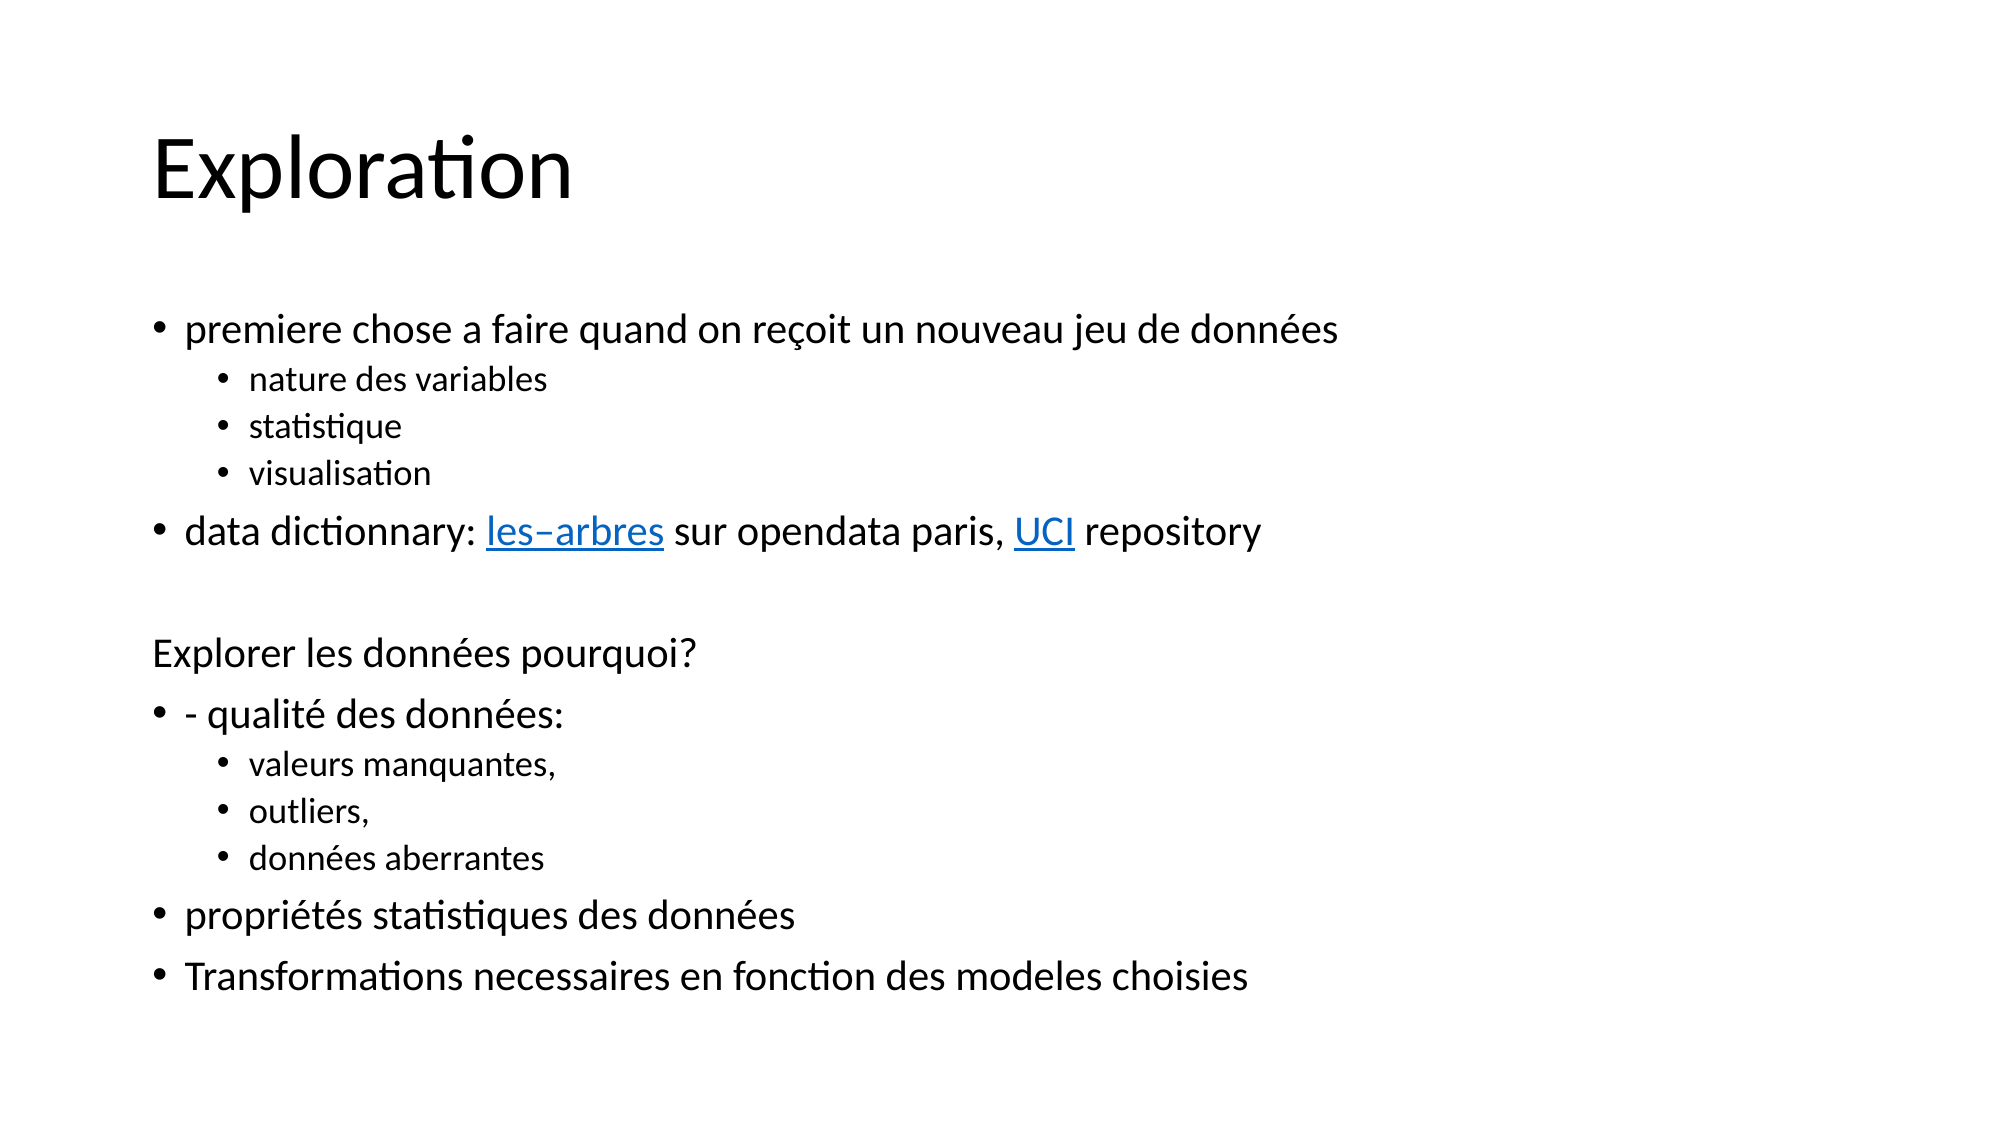

# Exploration
premiere chose a faire quand on reçoit un nouveau jeu de données
nature des variables
statistique
visualisation
data dictionnary: les–arbres sur opendata paris, UCI repository

Explorer les données pourquoi?
- qualité des données:
valeurs manquantes,
outliers,
données aberrantes
propriétés statistiques des données
Transformations necessaires en fonction des modeles choisies